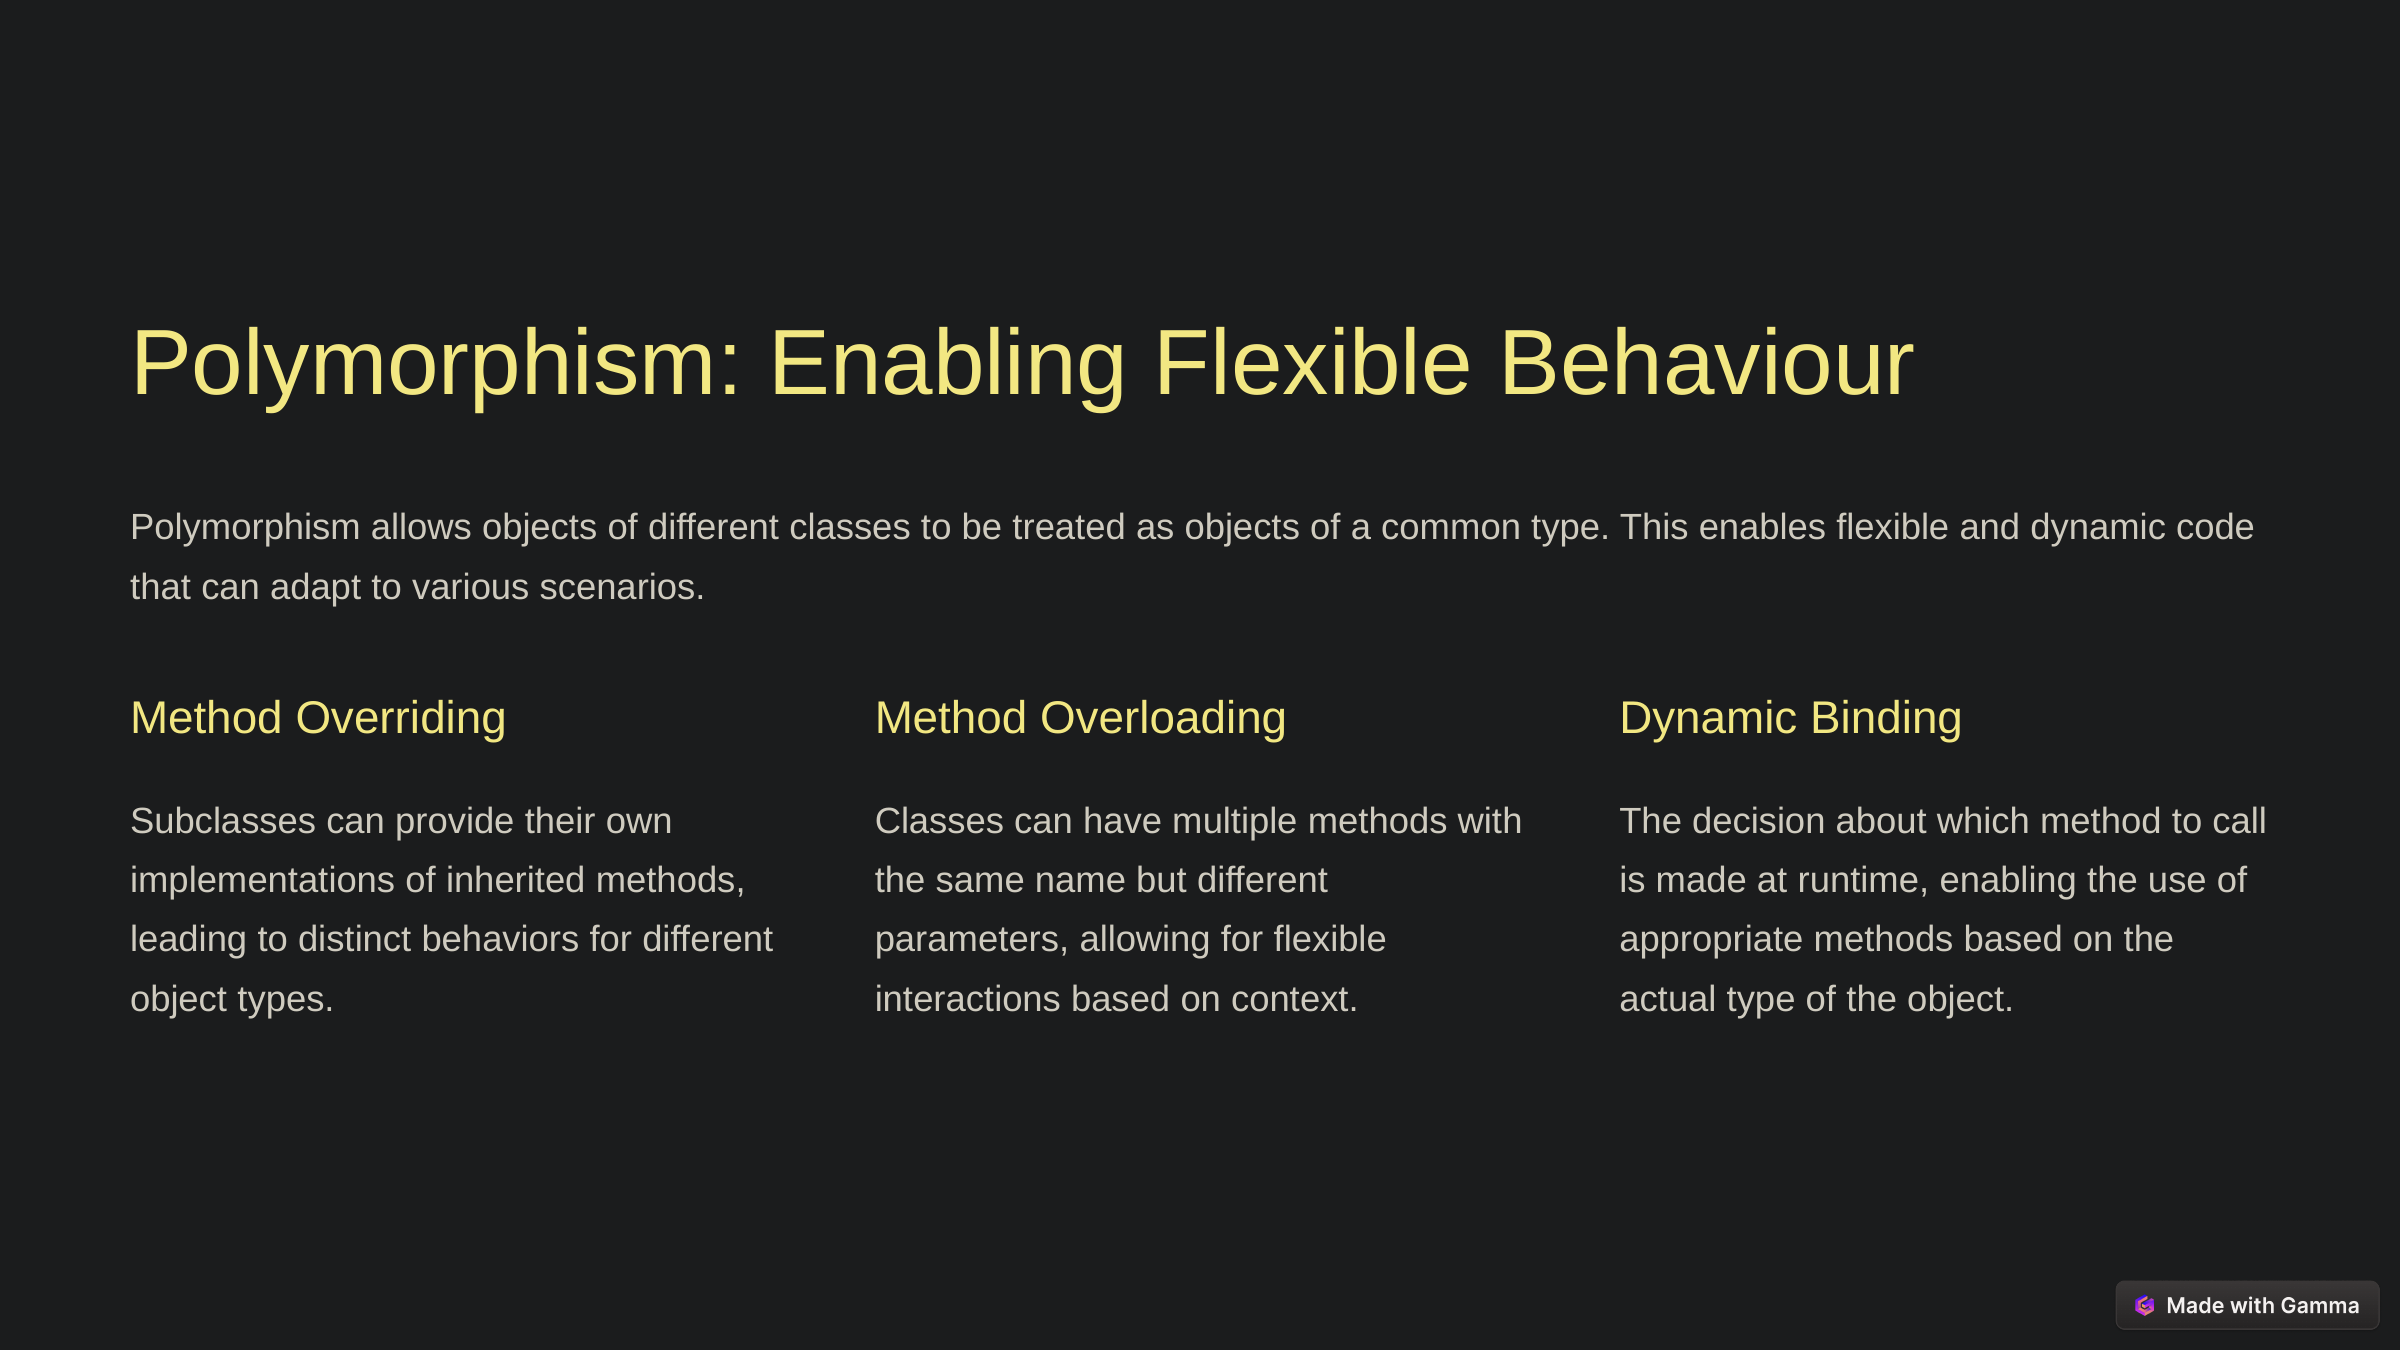

Polymorphism: Enabling Flexible Behaviour
Polymorphism allows objects of different classes to be treated as objects of a common type. This enables flexible and dynamic code that can adapt to various scenarios.
Method Overriding
Method Overloading
Dynamic Binding
Subclasses can provide their own implementations of inherited methods, leading to distinct behaviors for different object types.
Classes can have multiple methods with the same name but different parameters, allowing for flexible interactions based on context.
The decision about which method to call is made at runtime, enabling the use of appropriate methods based on the actual type of the object.